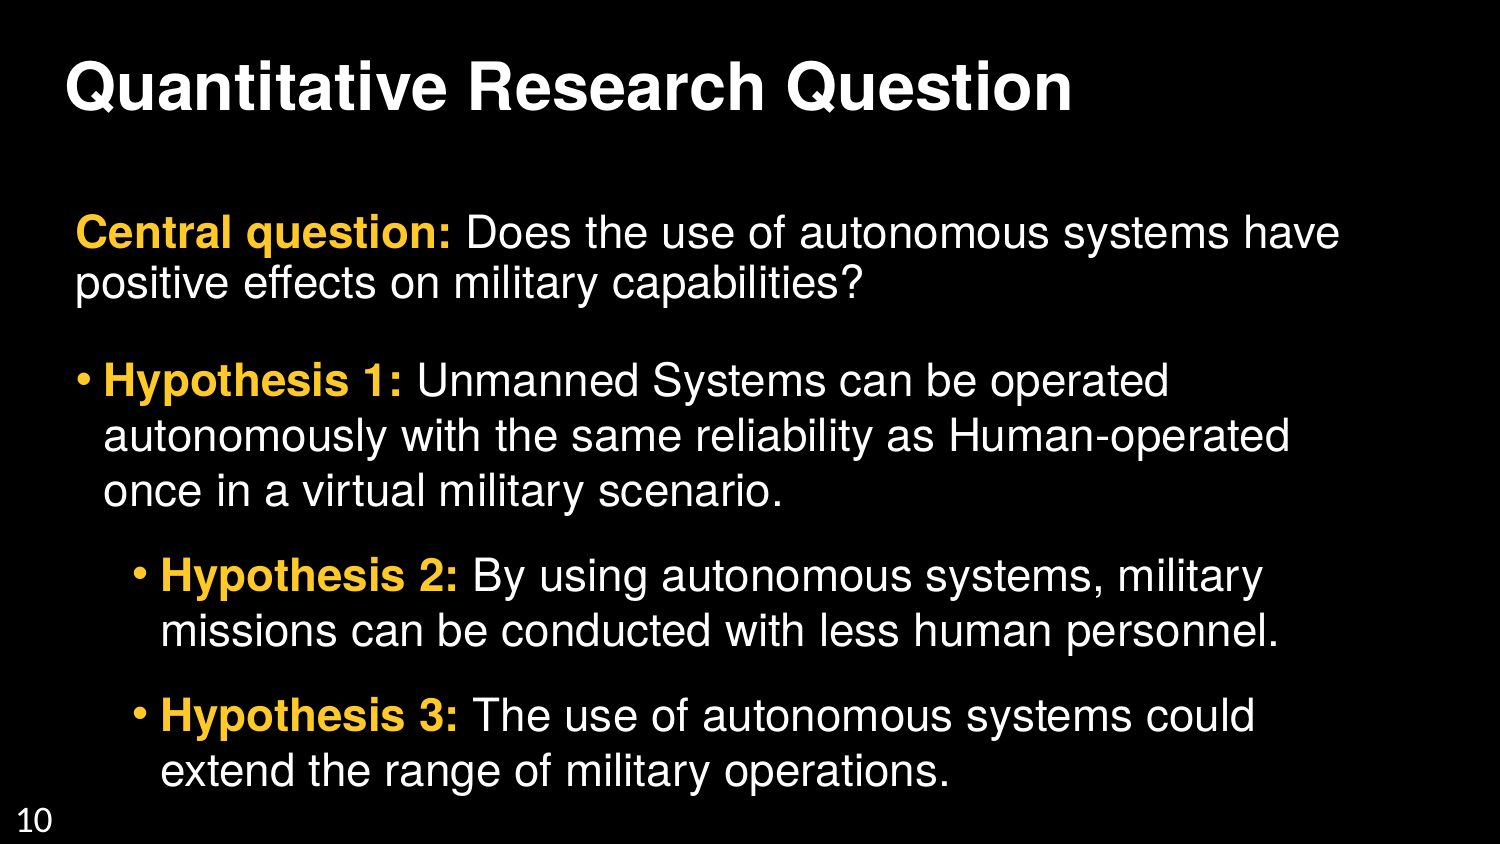

Quantitative Research Question
Central question: Does the use of autonomous systems have positive effects on military capabilities?

Hypothesis 1: Unmanned Systems can be operated autonomously with the same reliability as Human-operated once in a virtual military scenario.

Hypothesis 2: By using autonomous systems, military missions can be conducted with less human personnel.

Hypothesis 3: The use of autonomous systems could extend the range of military operations.

10